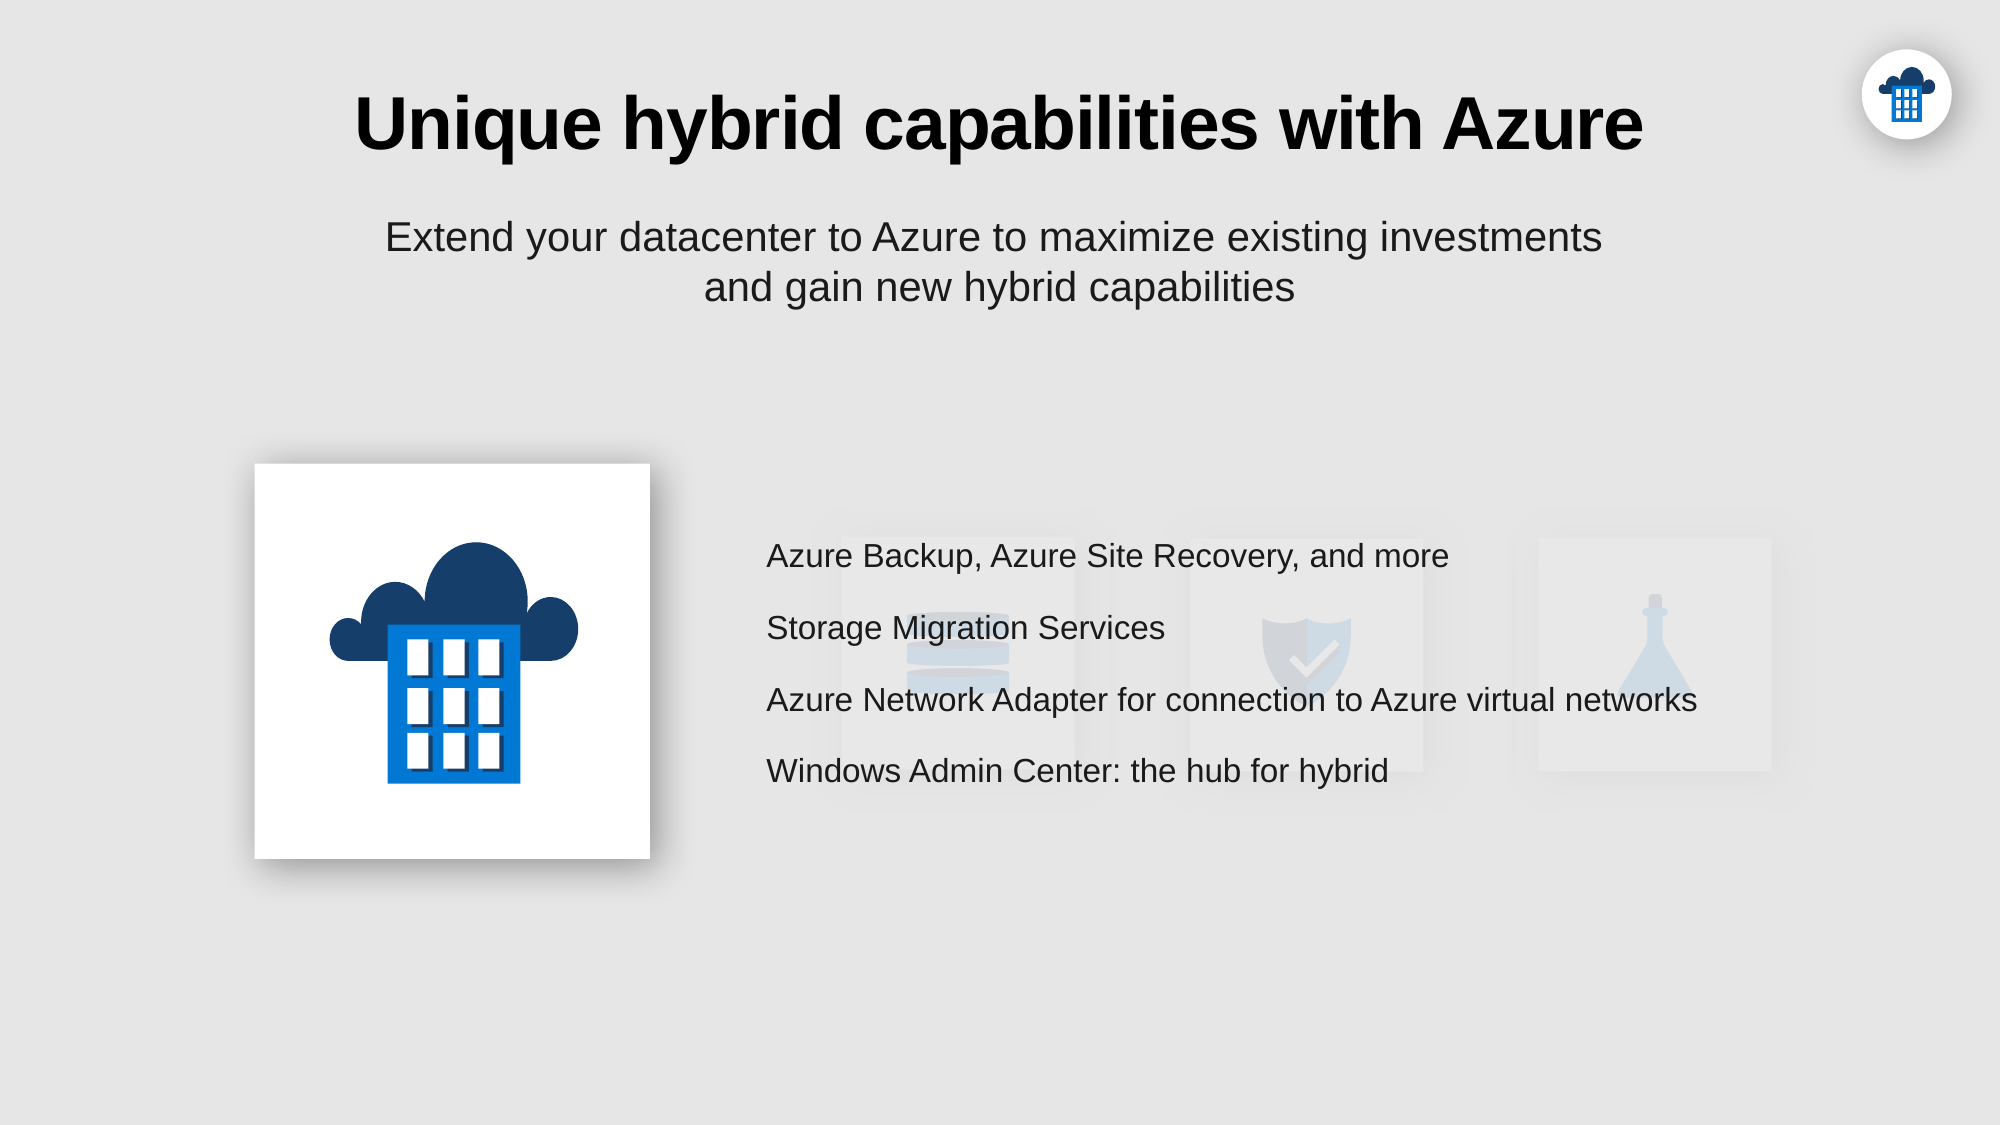

# Unique hybrid capabilities with Azure
Extend your datacenter to Azure to maximize existing investments
and gain new hybrid capabilities

Azure Backup, Azure Site Recovery, and more
Storage Migration Services
Azure Network Adapter for connection to Azure virtual networks
Windows Admin Center: the hub for hybrid